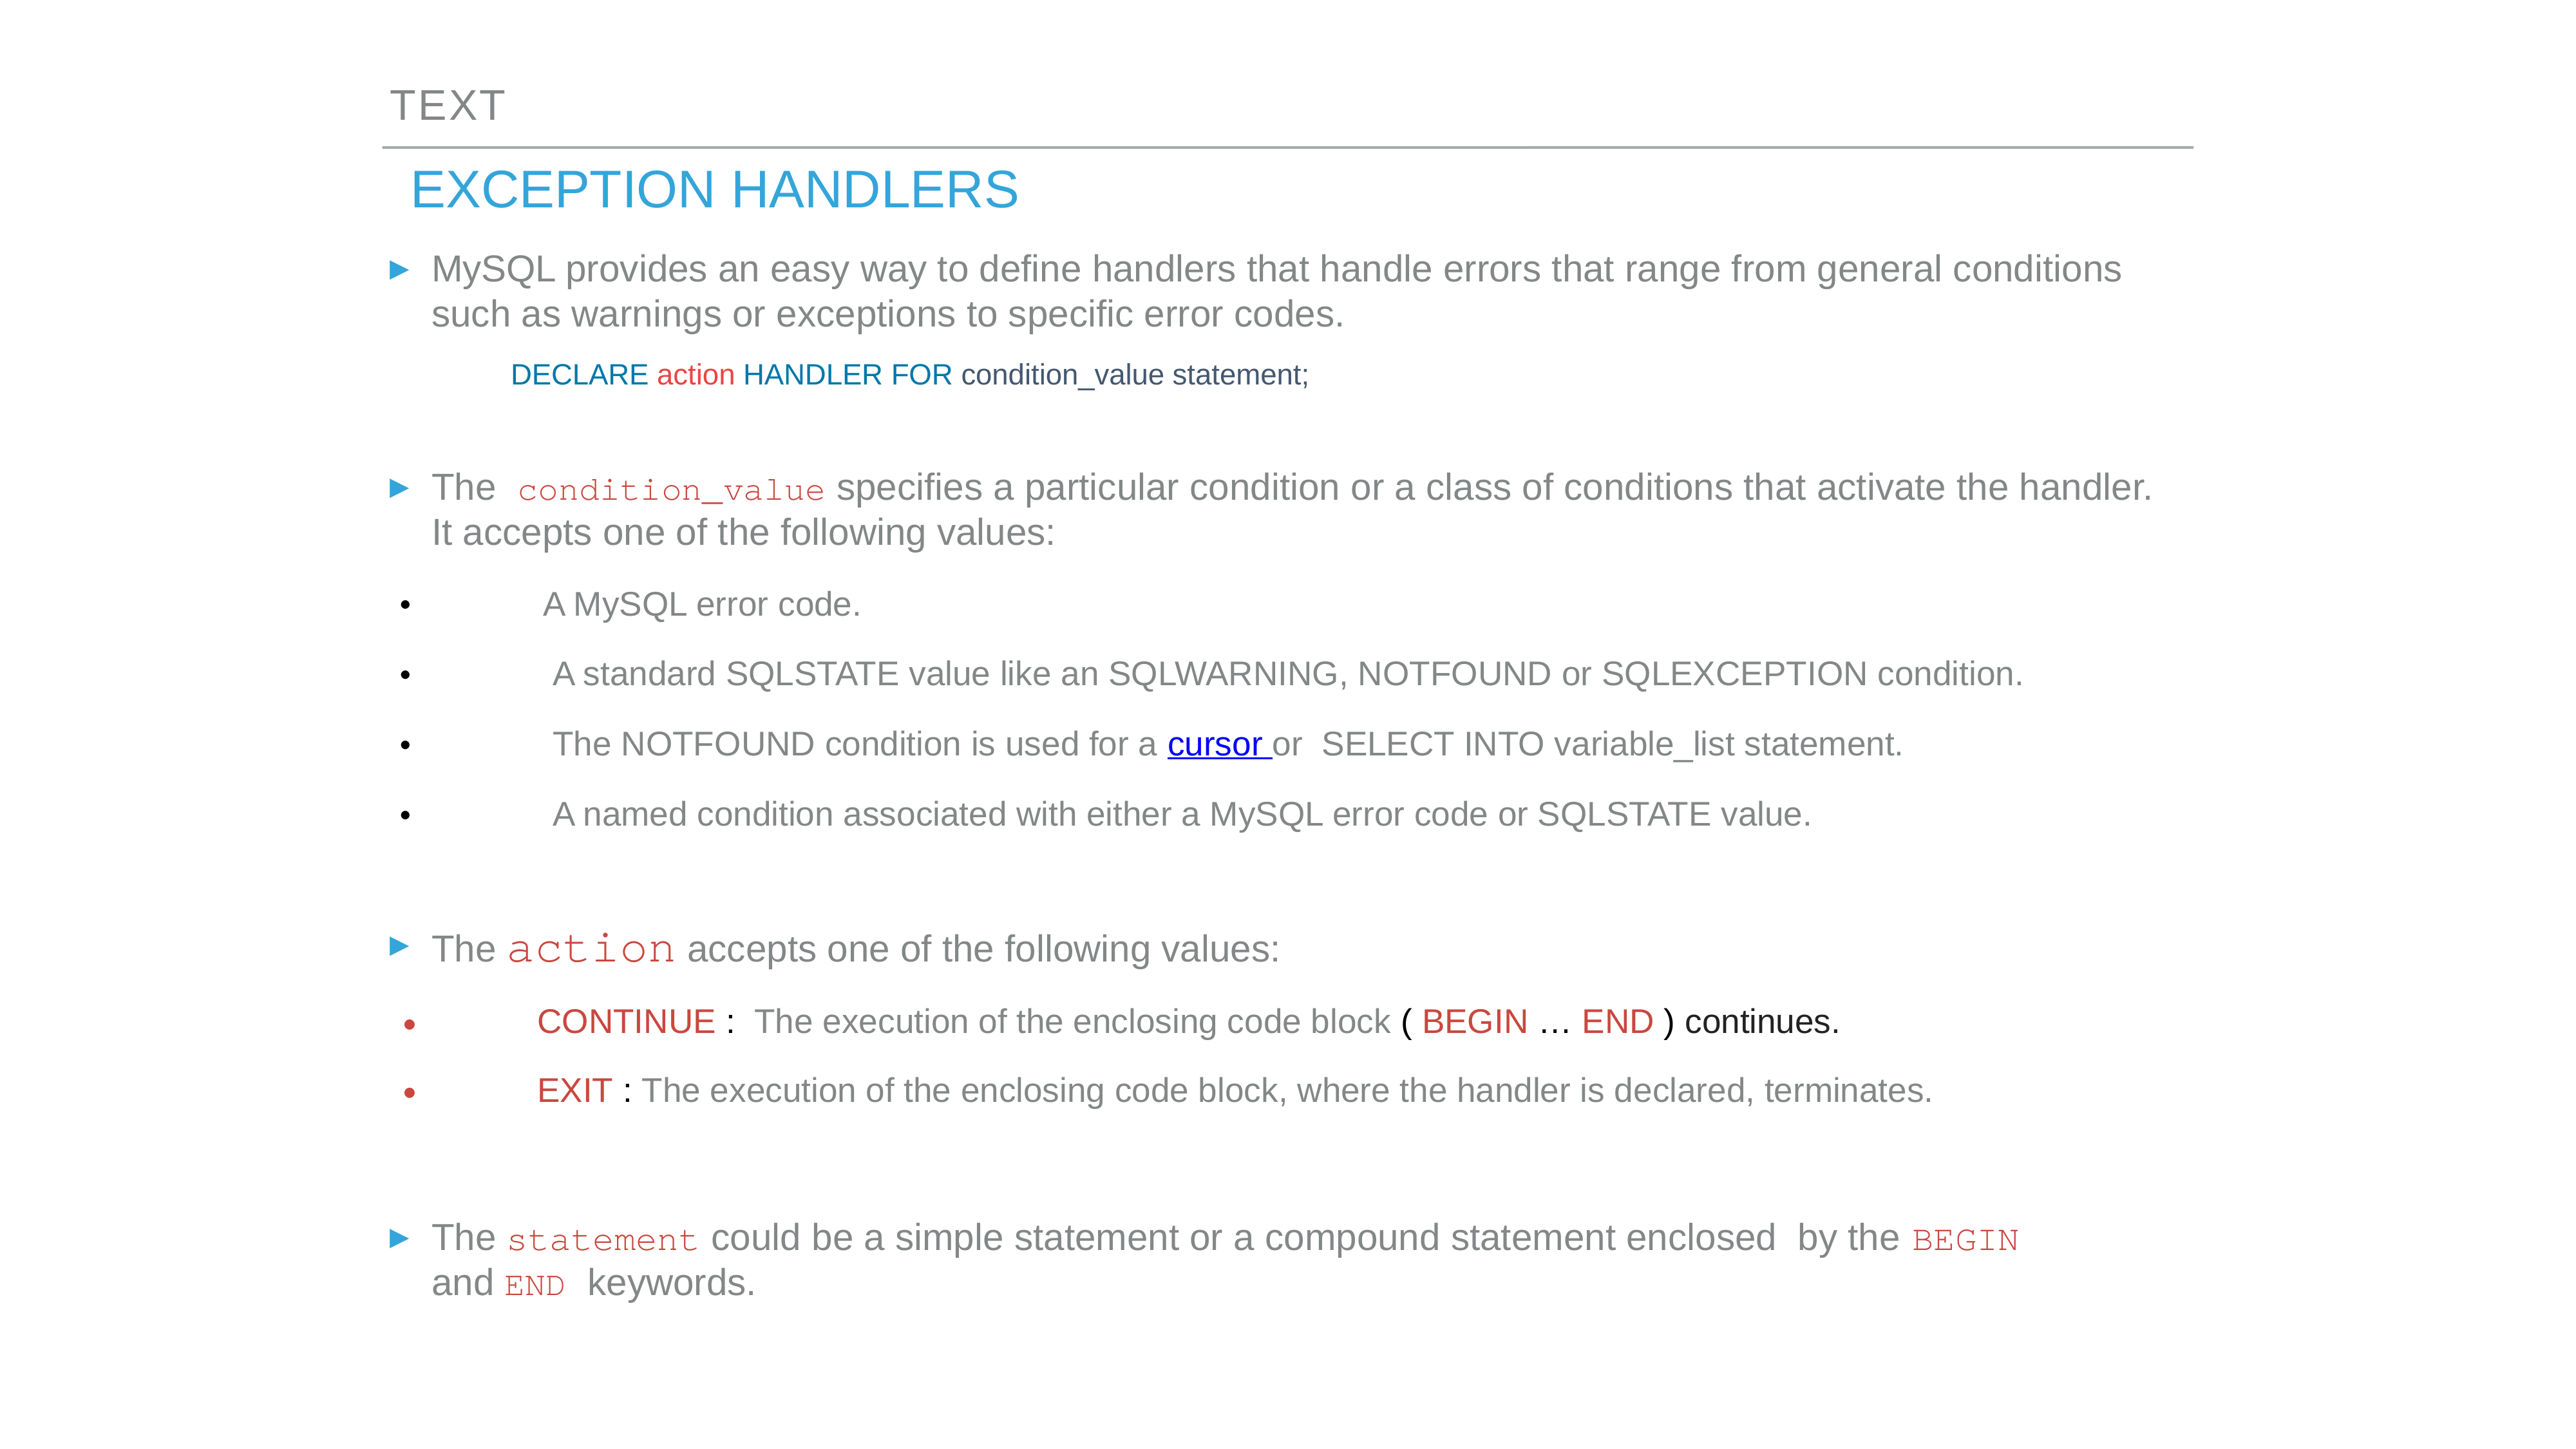

Text
# Exception handlers
MySQL provides an easy way to define handlers that handle errors that range from general conditions such as warnings or exceptions to specific error codes.
                             DECLARE action HANDLER FOR condition_value statement;

The  condition_value specifies a particular condition or a class of conditions that activate the handler. It accepts one of the following values:
            A MySQL error code.
             A standard SQLSTATE value like an SQLWARNING, NOTFOUND or SQLEXCEPTION condition.
             The NOTFOUND condition is used for a cursor or  SELECT INTO variable_list statement.
             A named condition associated with either a MySQL error code or SQLSTATE value.

The action accepts one of the following values:
           CONTINUE :  The execution of the enclosing code block ( BEGIN … END ) continues.
           EXIT : The execution of the enclosing code block, where the handler is declared, terminates.

The statement could be a simple statement or a compound statement enclosed  by the BEGIN  and END  keywords.